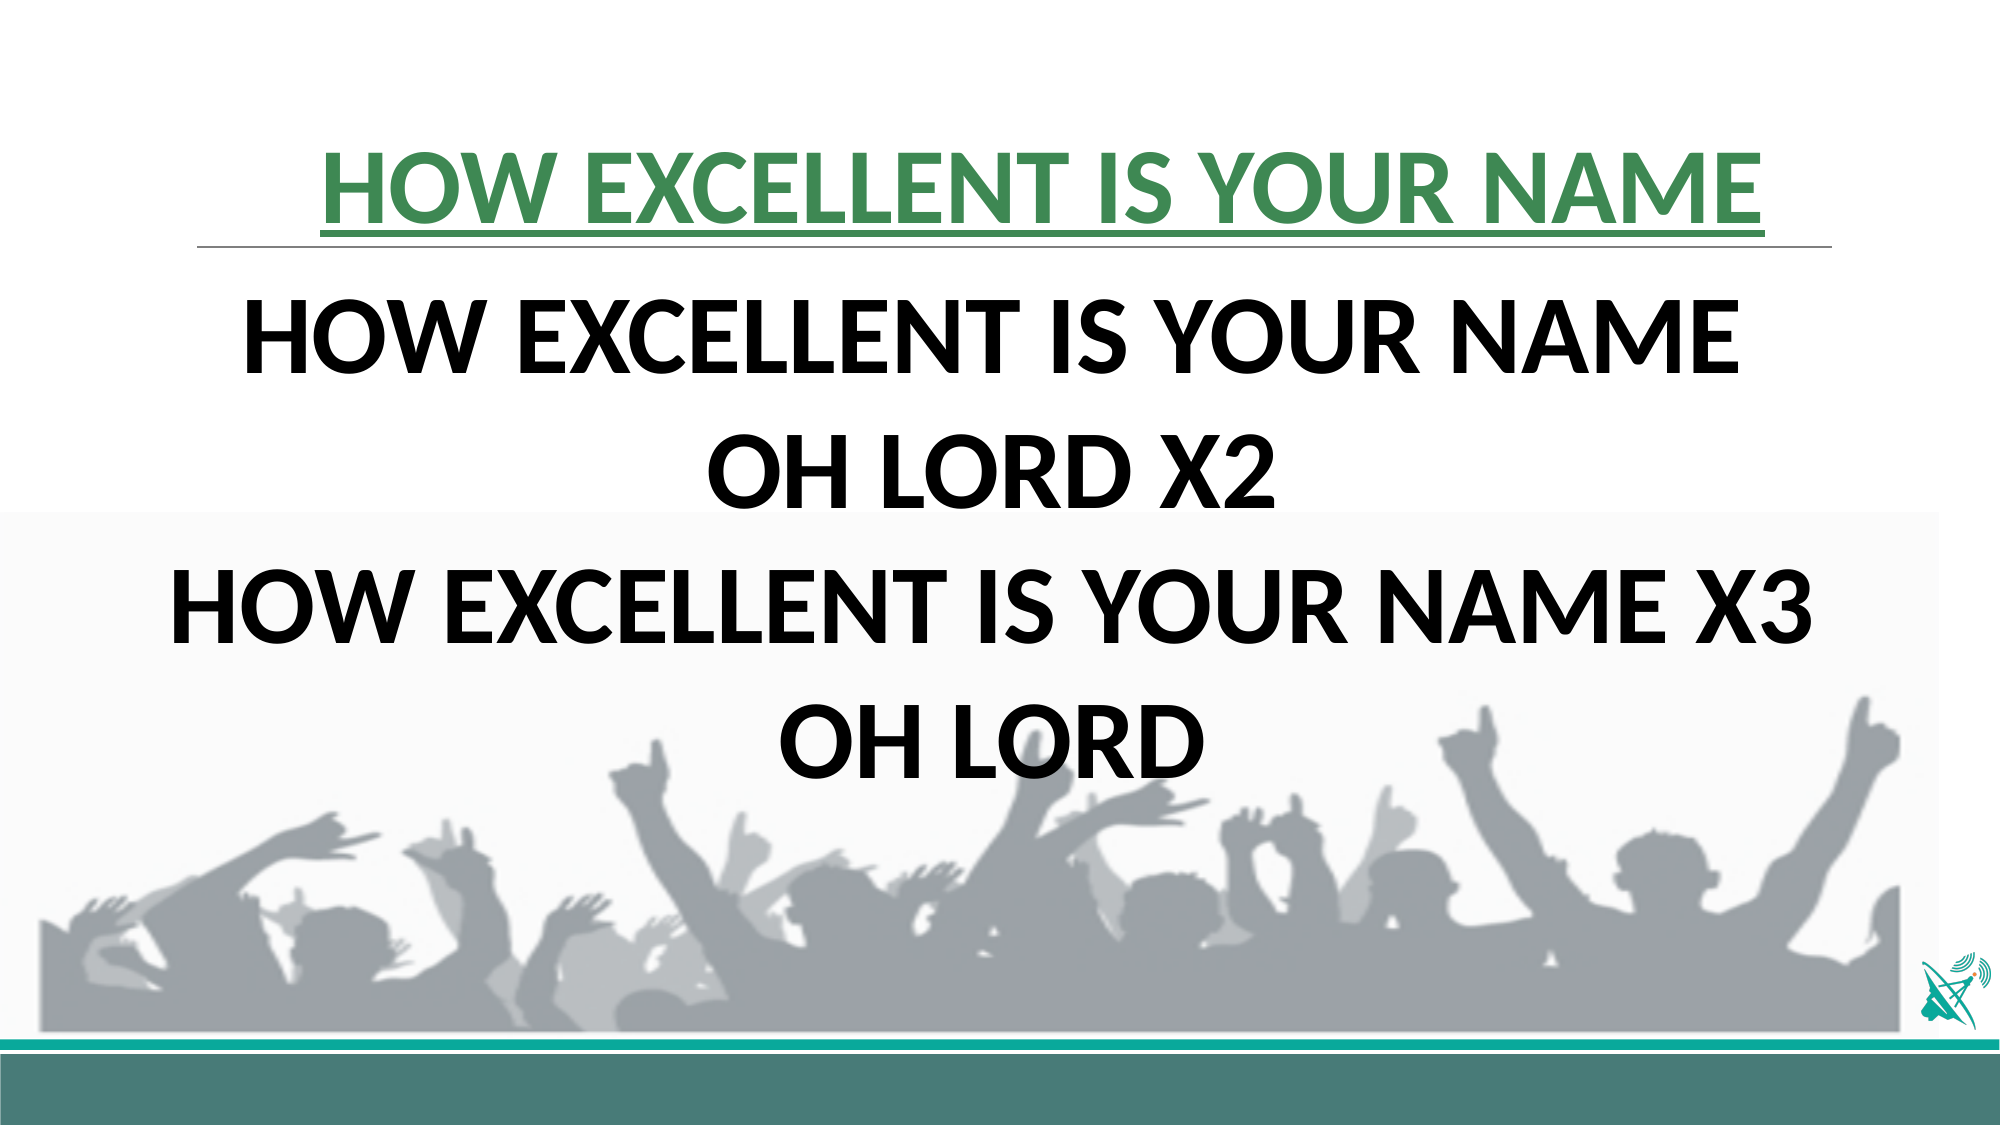

# HOW EXCELLENT IS YOUR NAME
HOW EXCELLENT IS YOUR NAME
OH LORD X2
HOW EXCELLENT IS YOUR NAME X3
OH LORD